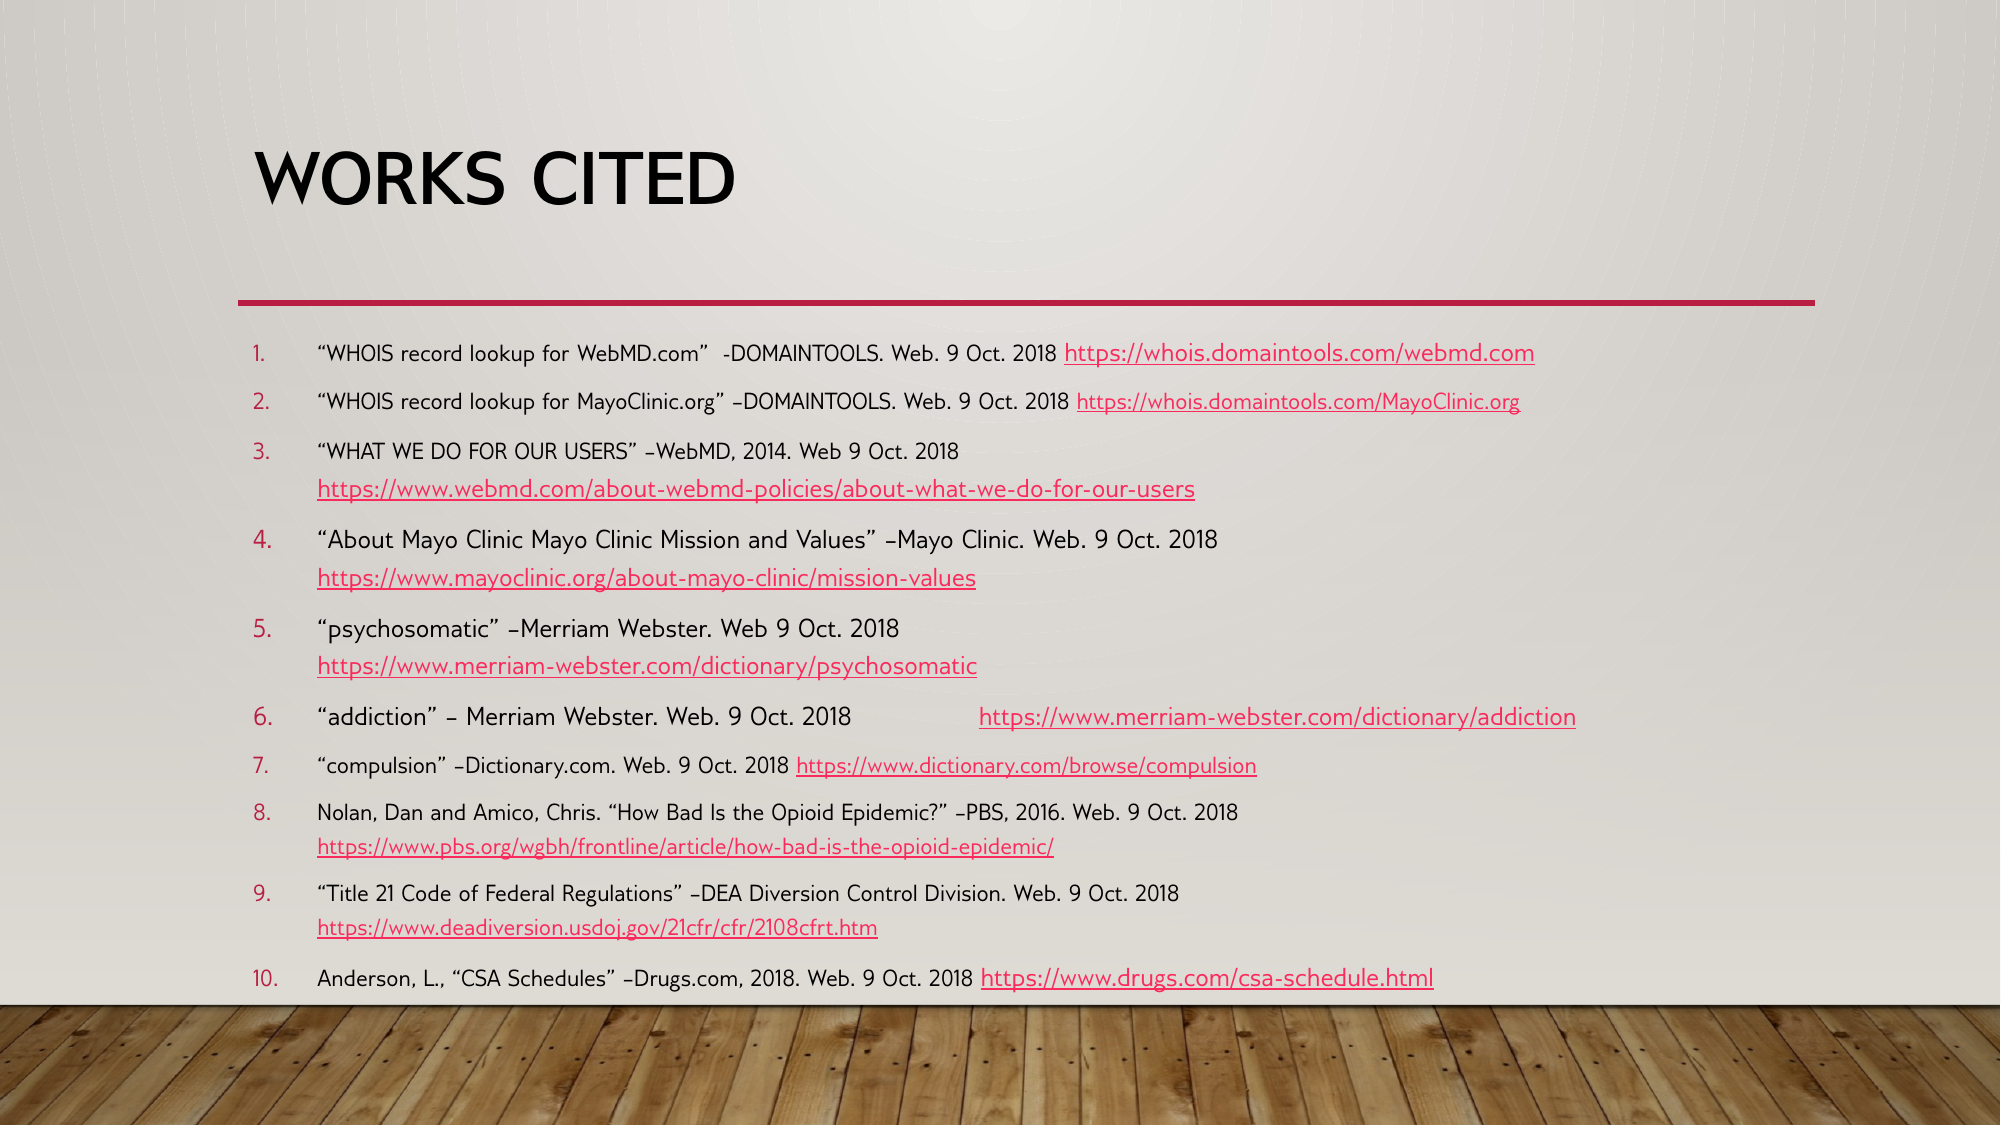

# Works cited
“WHOIS record lookup for WebMD.com”  -DOMAINTOOLS. Web. 9 Oct. 2018 https://whois.domaintools.com/webmd.com
“WHOIS record lookup for MayoClinic.org” –DOMAINTOOLS. Web. 9 Oct. 2018 https://whois.domaintools.com/MayoClinic.org
“WHAT WE DO FOR OUR USERS” –WebMD, 2014. Web 9 Oct. 2018 						https://www.webmd.com/about-webmd-policies/about-what-we-do-for-our-users
“About Mayo Clinic Mayo Clinic Mission and Values” –Mayo Clinic. Web. 9 Oct. 2018 					https://www.mayoclinic.org/about-mayo-clinic/mission-values
“psychosomatic” –Merriam Webster. Web 9 Oct. 2018                        		 					https://www.merriam-webster.com/dictionary/psychosomatic
“addiction” – Merriam Webster. Web. 9 Oct. 2018 					 			https://www.merriam-webster.com/dictionary/addiction
“compulsion” –Dictionary.com. Web. 9 Oct. 2018 https://www.dictionary.com/browse/compulsion
Nolan, Dan and Amico, Chris. “How Bad Is the Opioid Epidemic?” –PBS, 2016. Web. 9 Oct. 2018			 		https://www.pbs.org/wgbh/frontline/article/how-bad-is-the-opioid-epidemic/
“Title 21 Code of Federal Regulations” –DEA Diversion Control Division. Web. 9 Oct. 2018				 	https://www.deadiversion.usdoj.gov/21cfr/cfr/2108cfrt.htm
Anderson, L., “CSA Schedules” –Drugs.com, 2018. Web. 9 Oct. 2018 https://www.drugs.com/csa-schedule.html